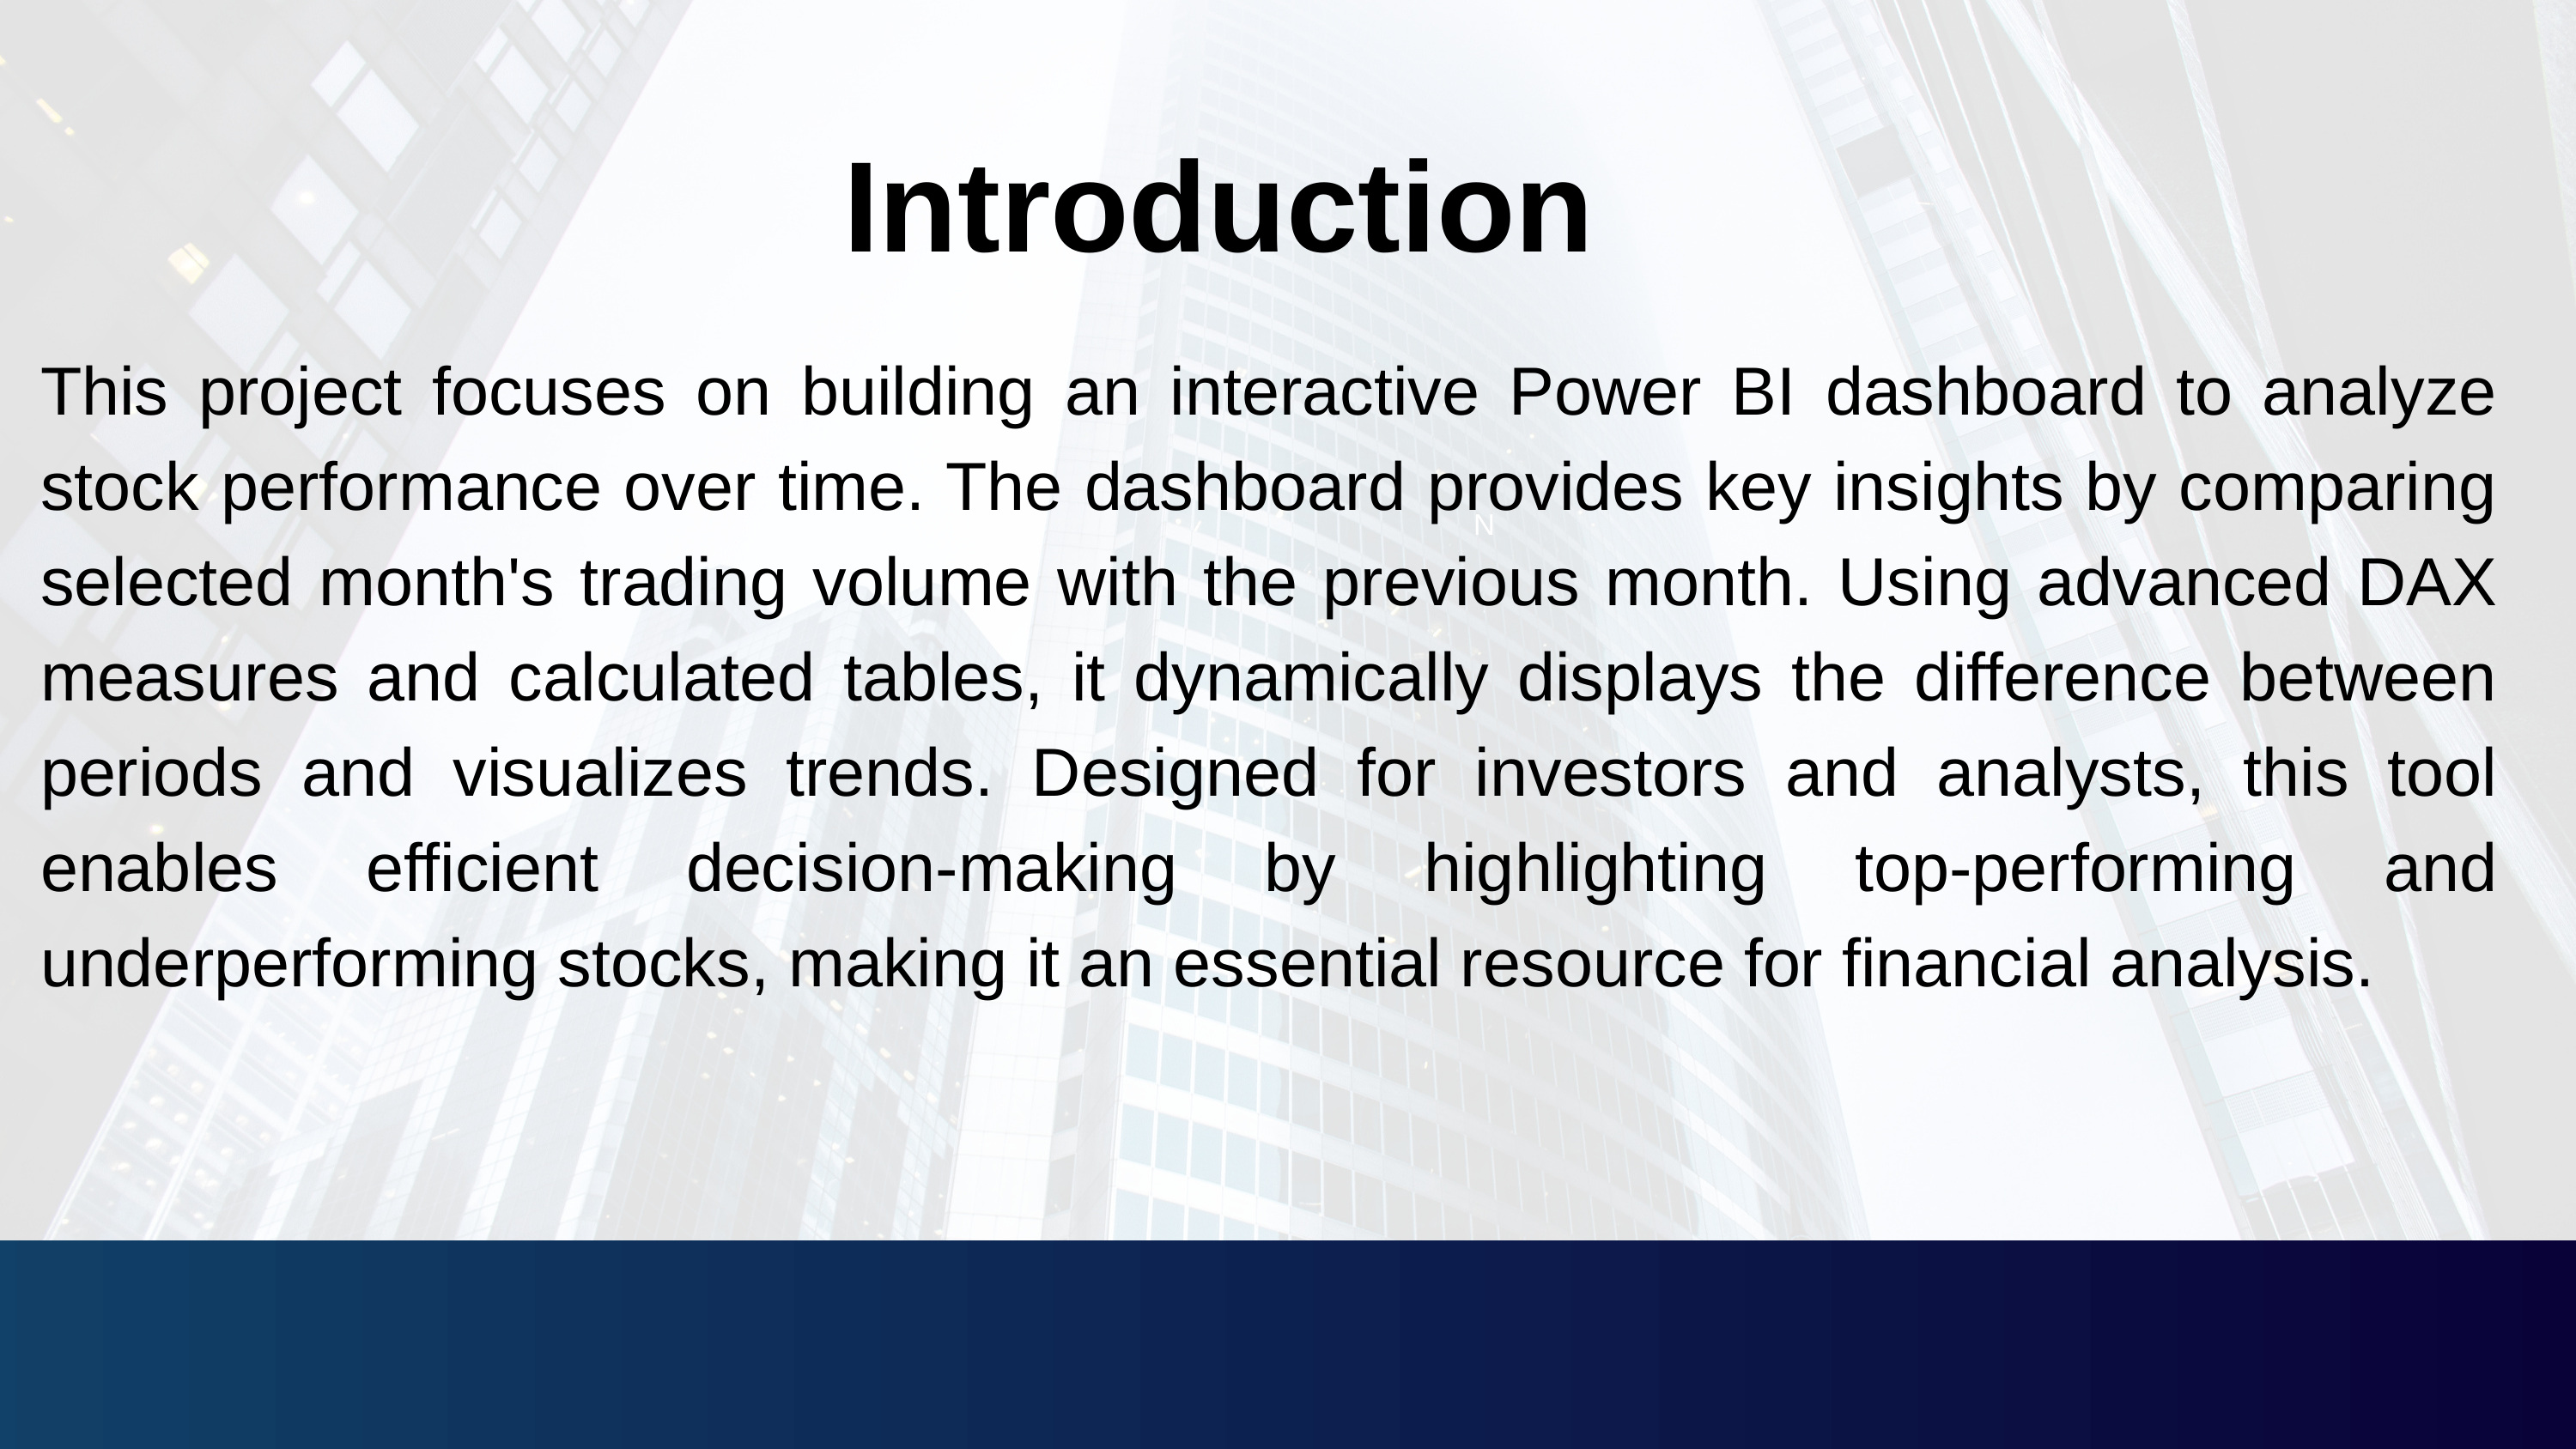

Introduction
This project focuses on building an interactive Power BI dashboard to analyze stock performance over time. The dashboard provides key insights by comparing selected month's trading volume with the previous month. Using advanced DAX measures and calculated tables, it dynamically displays the difference between periods and visualizes trends. Designed for investors and analysts, this tool enables efficient decision-making by highlighting top-performing and underperforming stocks, making it an essential resource for financial analysis.

N

www.reallygreatsite.com